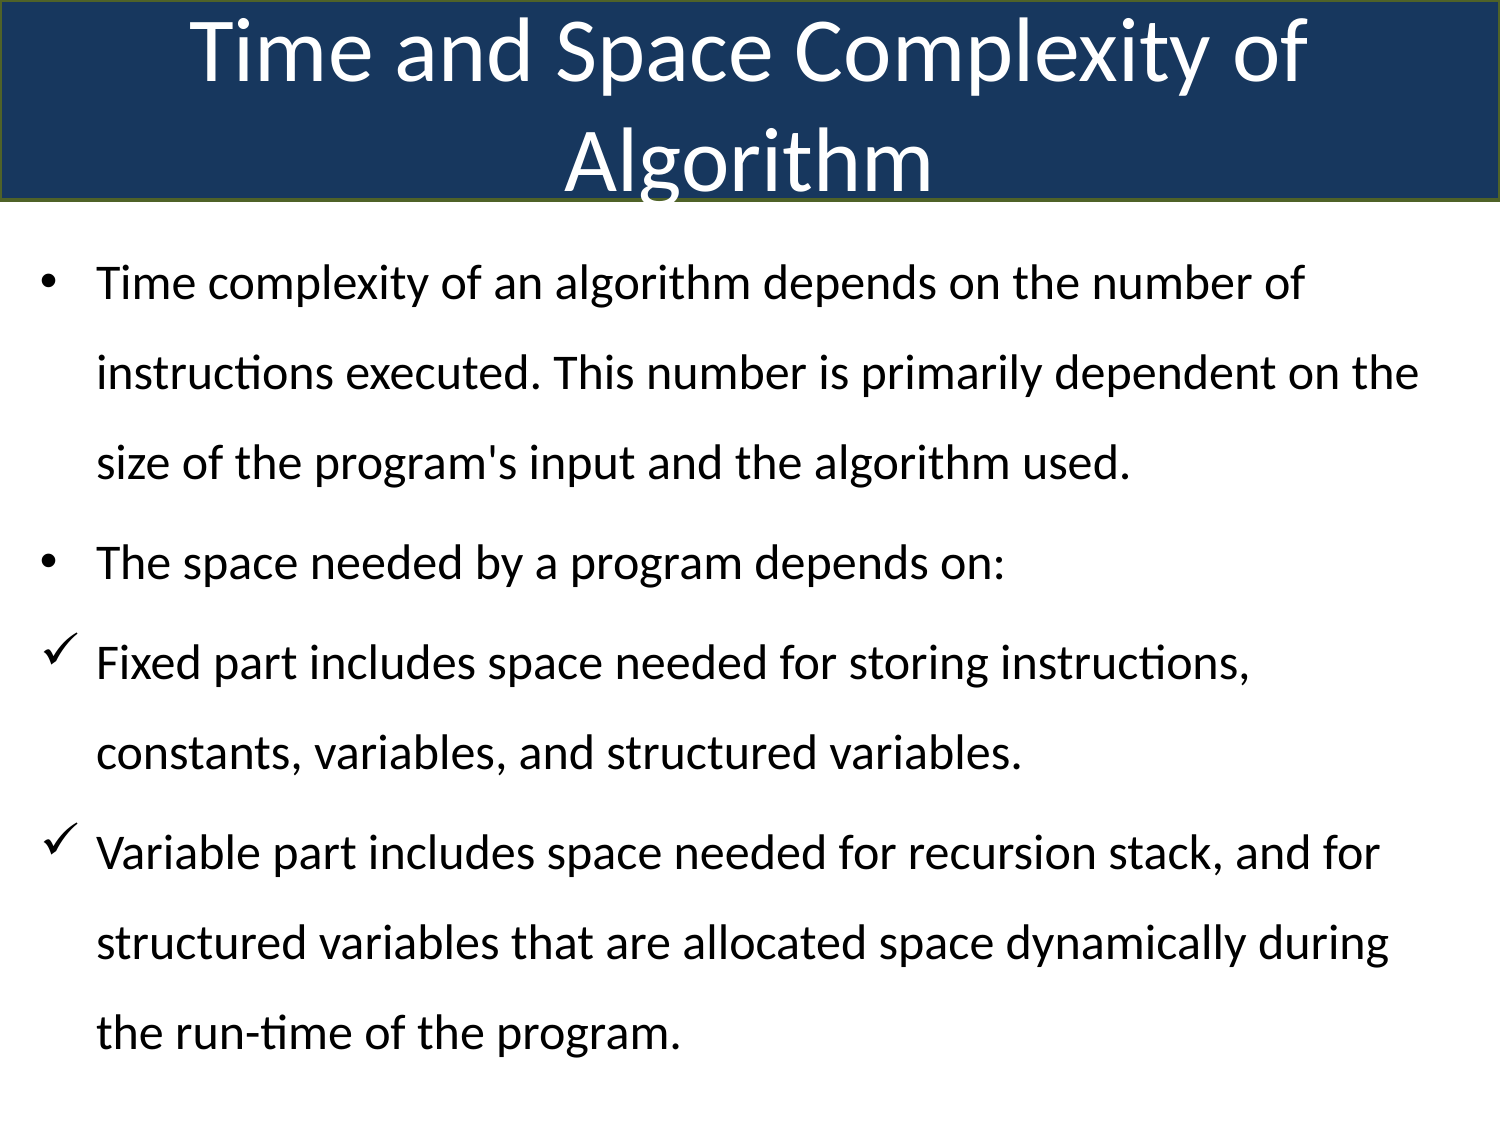

Time and Space Complexity of Algorithm
Time complexity of an algorithm depends on the number of instructions executed. This number is primarily dependent on the size of the program's input and the algorithm used.
The space needed by a program depends on:
Fixed part includes space needed for storing instructions, constants, variables, and structured variables.
Variable part includes space needed for recursion stack, and for structured variables that are allocated space dynamically during the run-time of the program.